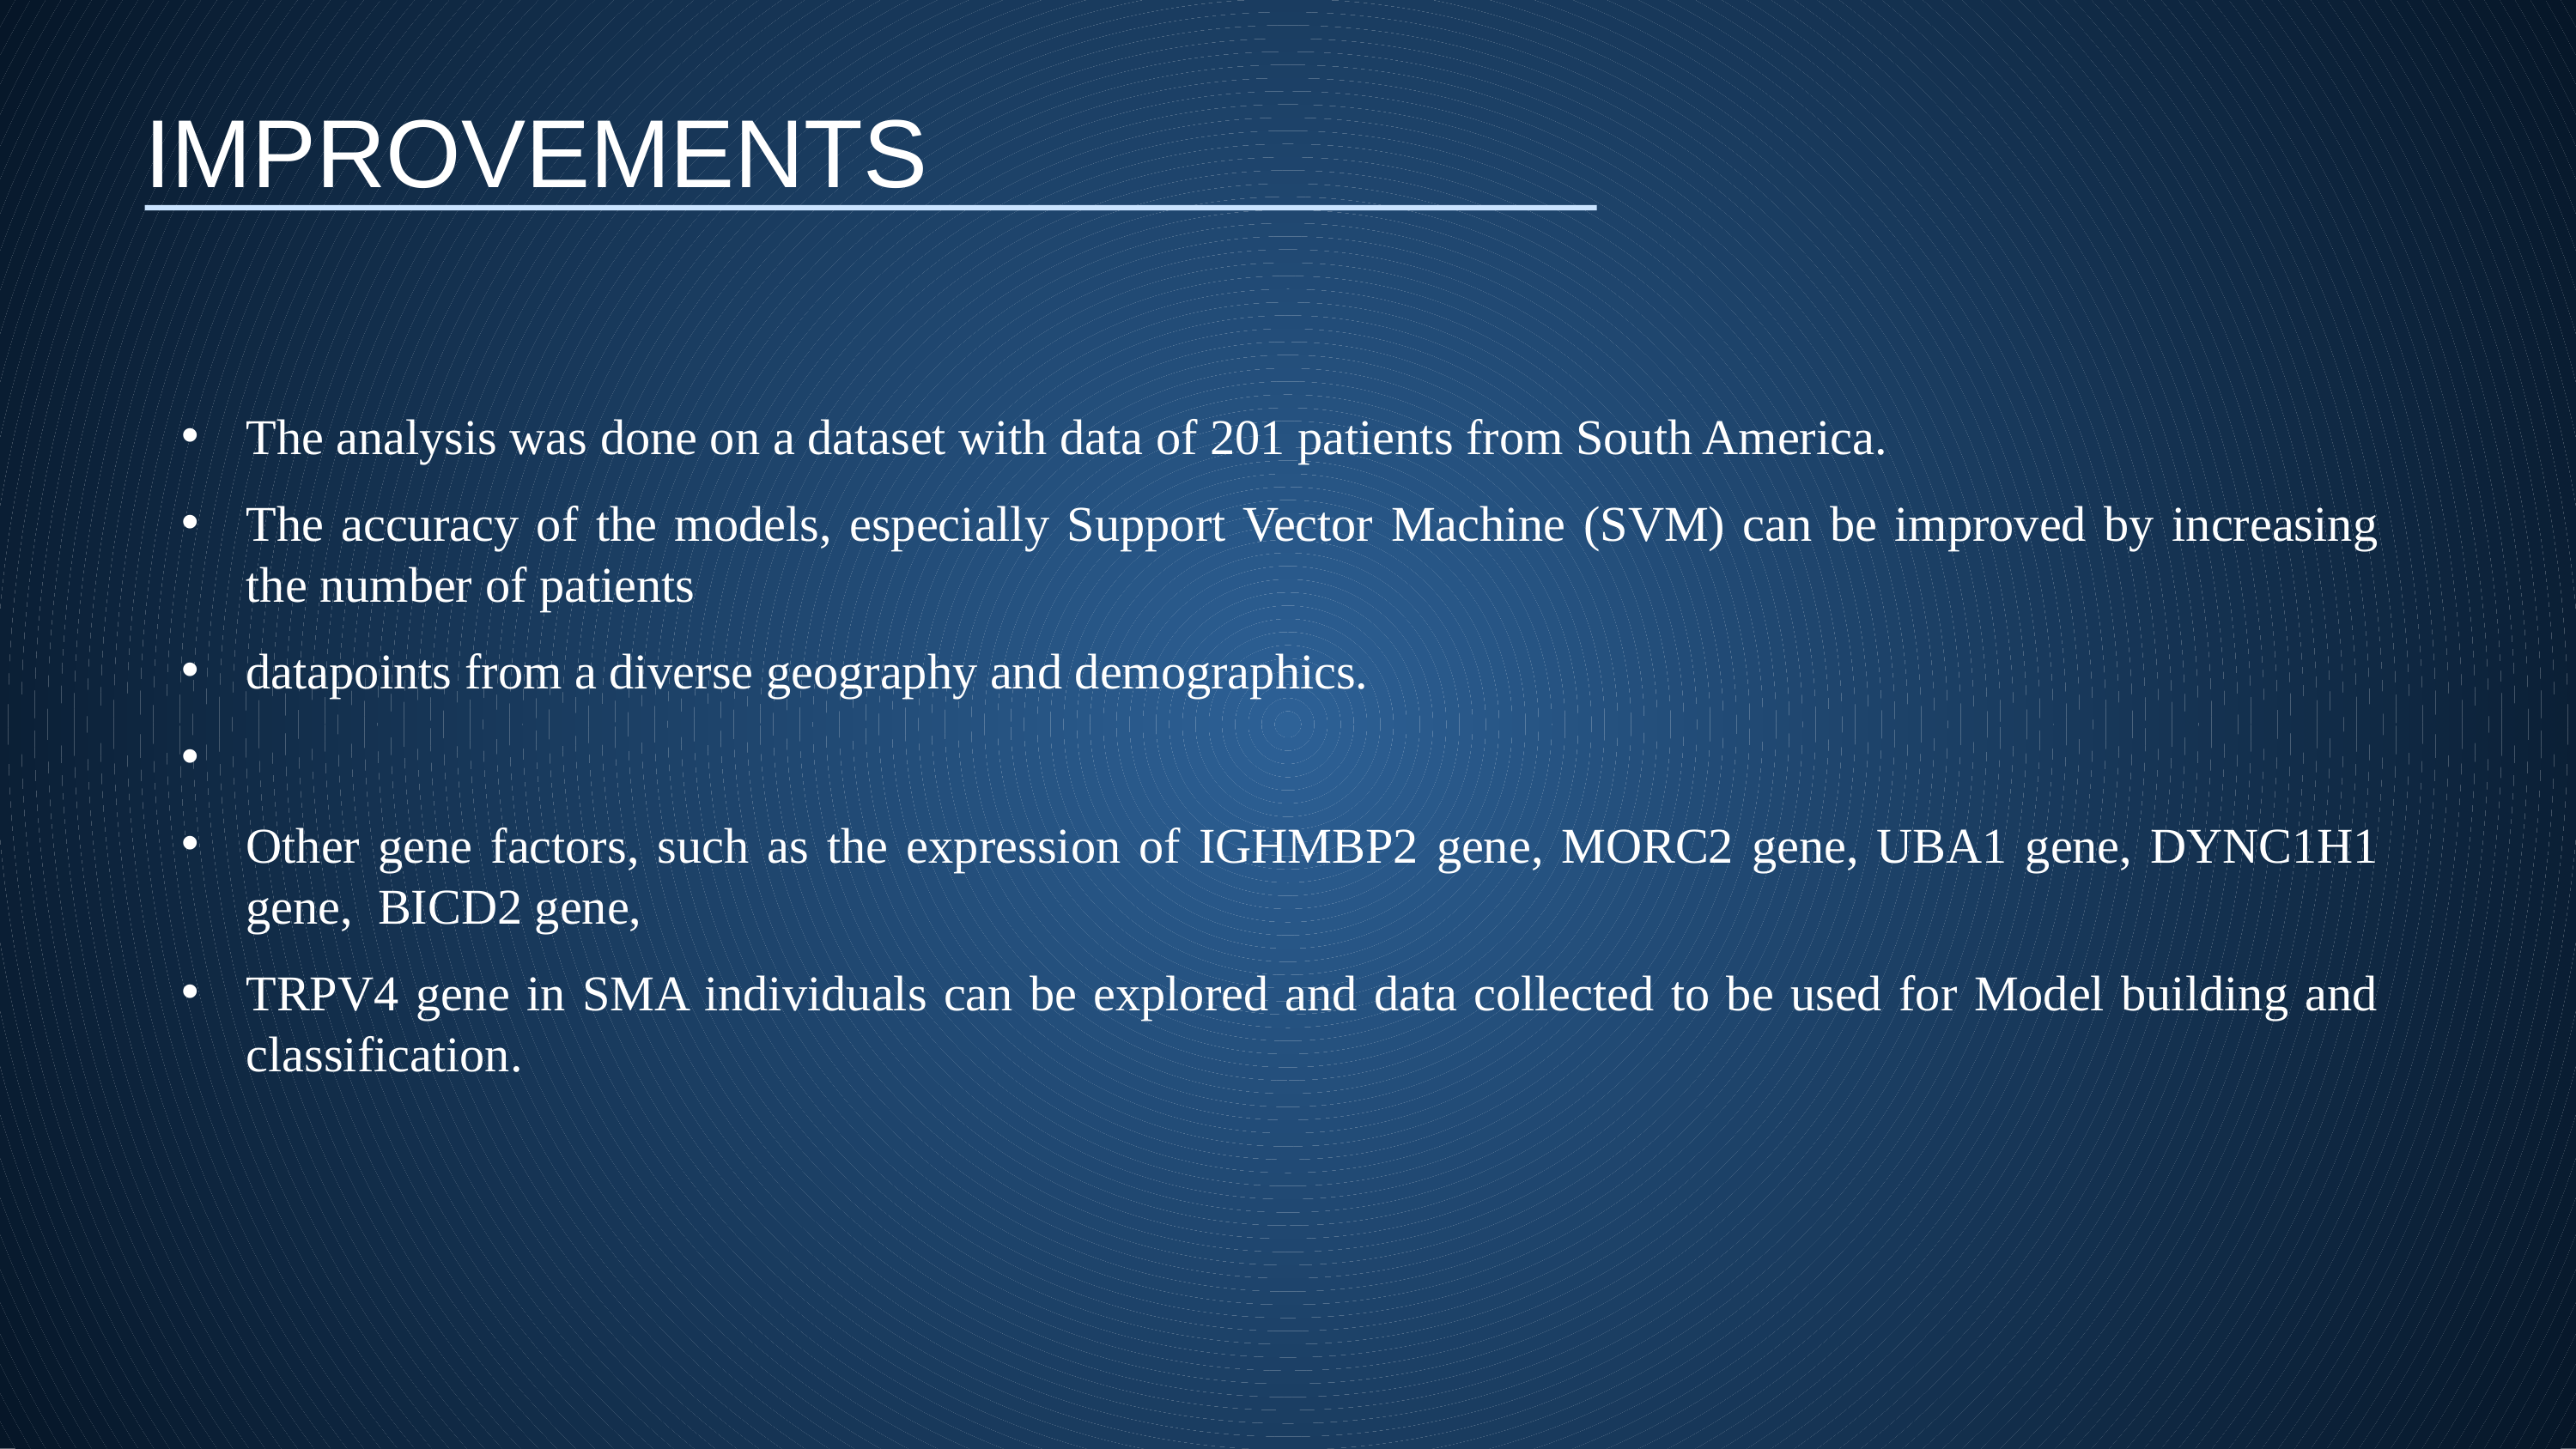

IMPROVEMENTS

The analysis was done on a dataset with data of 201 patients from South America.
The accuracy of the models, especially Support Vector Machine (SVM) can be improved by increasing the number of patients
datapoints from a diverse geography and demographics.

Other gene factors, such as the expression of IGHMBP2 gene, MORC2 gene, UBA1 gene, DYNC1H1 gene,  BICD2 gene,
TRPV4 gene in SMA individuals can be explored and data collected to be used for Model building and classification.